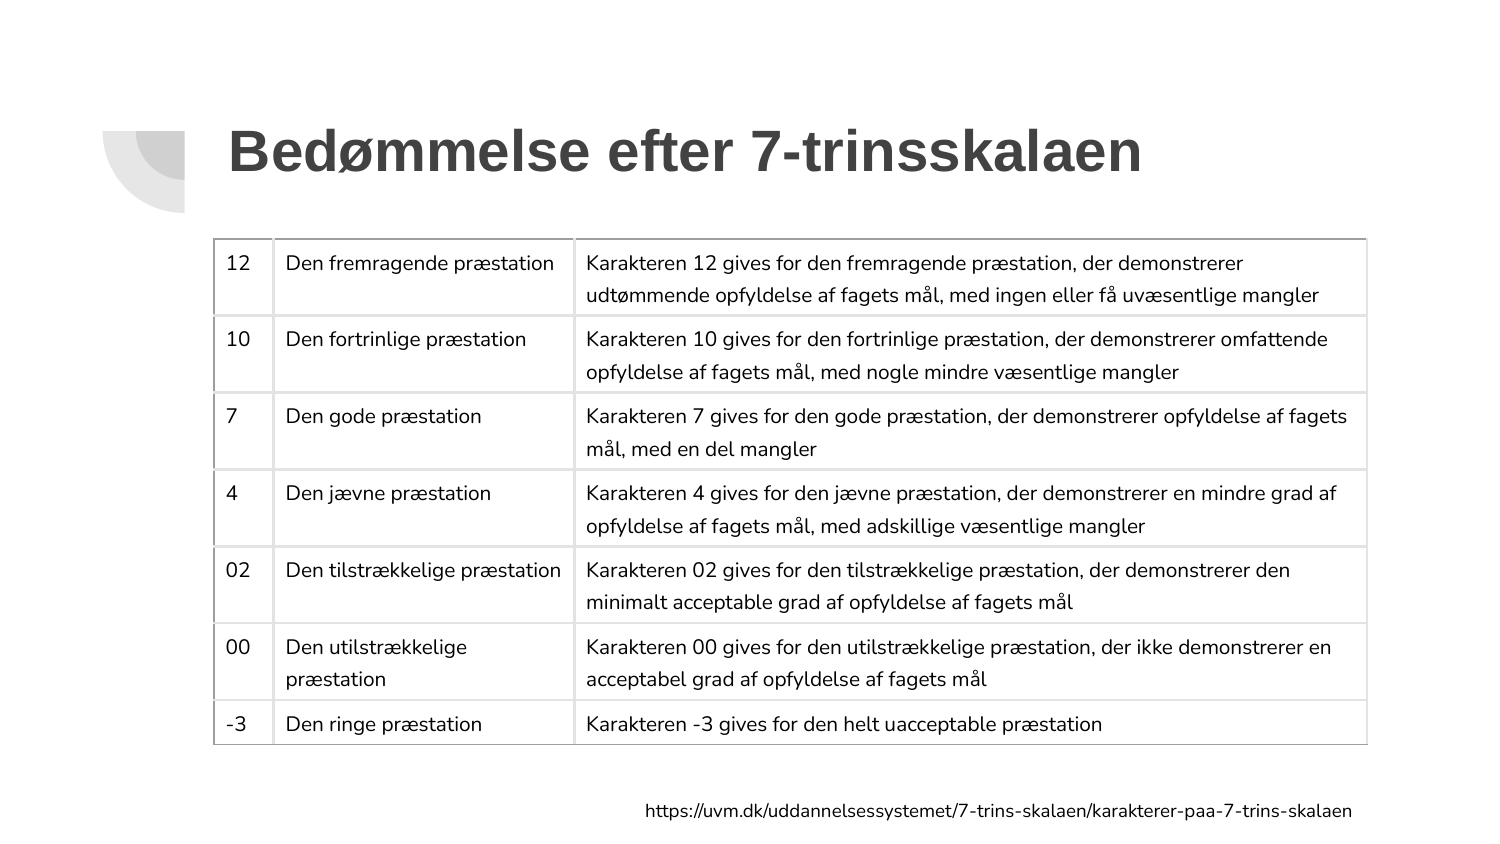

# Bedømmelse efter 7-trinsskalaen
| 12 | Den fremragende præstation | Karakteren 12 gives for den fremragende præstation, der demonstrerer udtømmende opfyldelse af fagets mål, med ingen eller få uvæsentlige mangler |
| --- | --- | --- |
| 10 | Den fortrinlige præstation | Karakteren 10 gives for den fortrinlige præstation, der demonstrerer omfattende opfyldelse af fagets mål, med nogle mindre væsentlige mangler |
| 7 | Den gode præstation | Karakteren 7 gives for den gode præstation, der demonstrerer opfyldelse af fagets mål, med en del mangler |
| 4 | Den jævne præstation | Karakteren 4 gives for den jævne præstation, der demonstrerer en mindre grad af opfyldelse af fagets mål, med adskillige væsentlige mangler |
| 02 | Den tilstrækkelige præstation | Karakteren 02 gives for den tilstrækkelige præstation, der demonstrerer den minimalt acceptable grad af opfyldelse af fagets mål |
| 00 | Den utilstrækkelige præstation | Karakteren 00 gives for den utilstrækkelige præstation, der ikke demonstrerer en acceptabel grad af opfyldelse af fagets mål |
| -3 | Den ringe præstation | Karakteren -3 gives for den helt uacceptable præstation |
https://uvm.dk/uddannelsessystemet/7-trins-skalaen/karakterer-paa-7-trins-skalaen